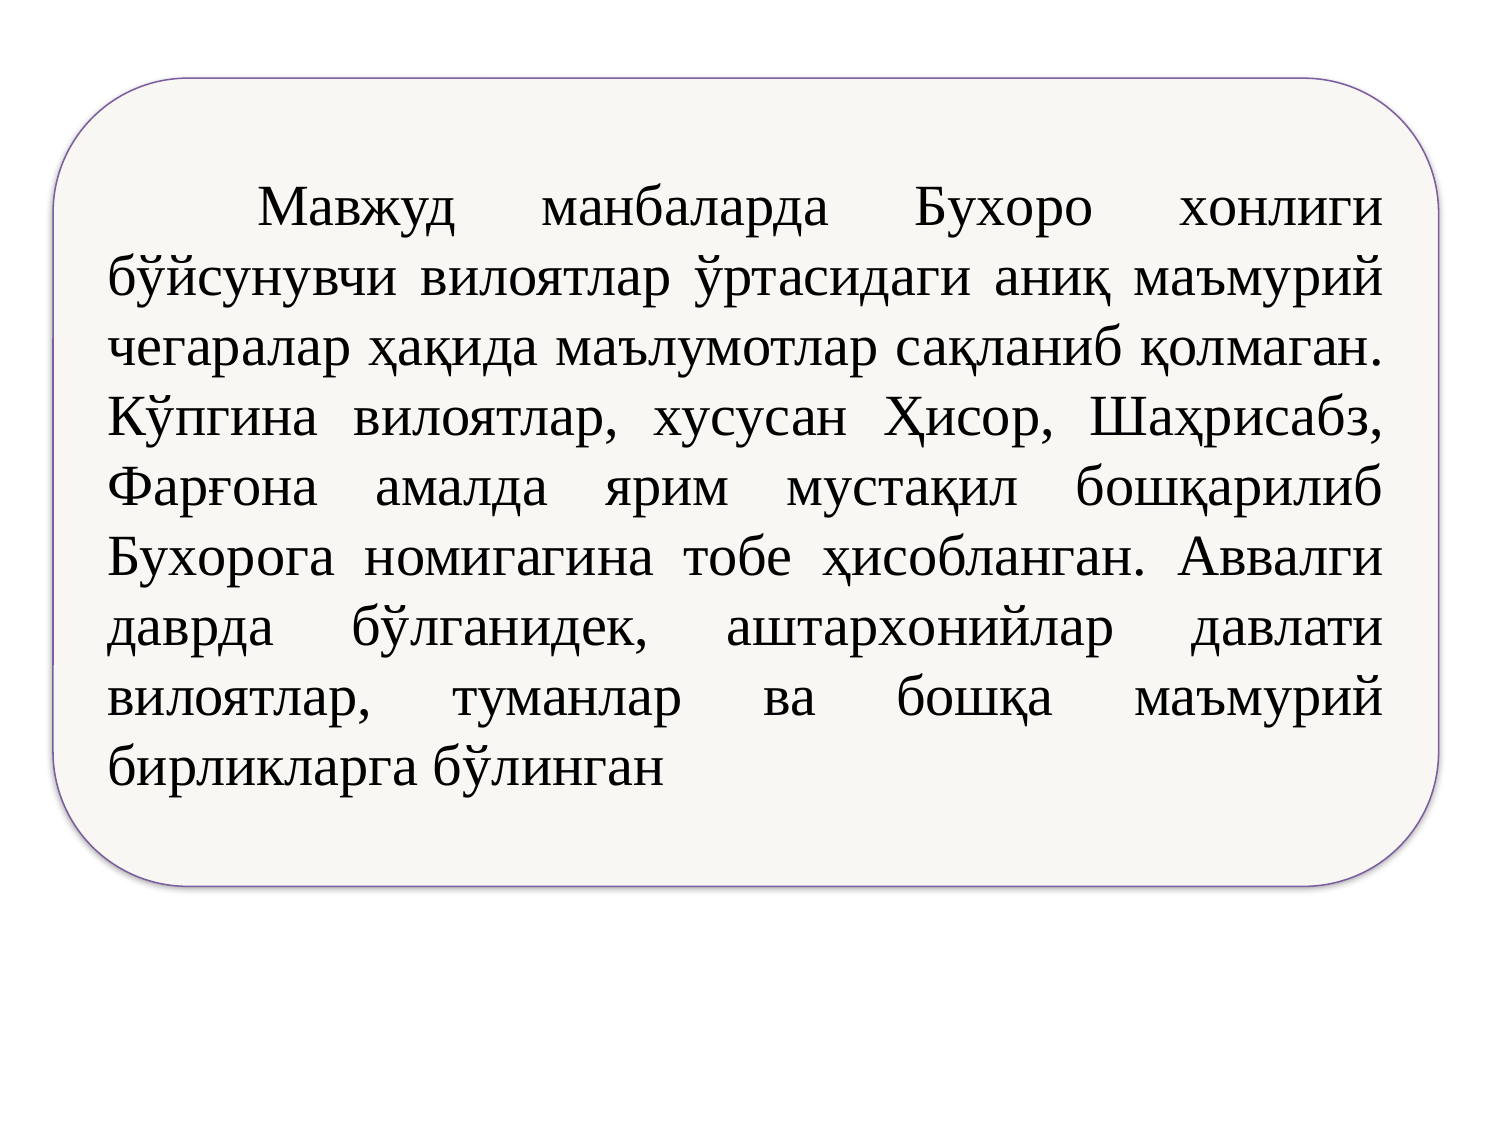

Мавжуд манбаларда Буxоро xонлиги бўйсунувчи вилоятлар ўртасидаги аниқ маъмурий чегаралар ҳақида маълумотлар сақланиб қолмаган. Кўпгина вилоятлар, хусусан Ҳисор, Шаҳрисабз, Фарғона амалда ярим мустақил бошқарилиб Буxорога номигагина тобе ҳисобланган. Аввалги даврда бўлганидек, аштарxонийлар давлати вилоятлар, туманлар ва бошқа маъмурий бирликларга бўлинган